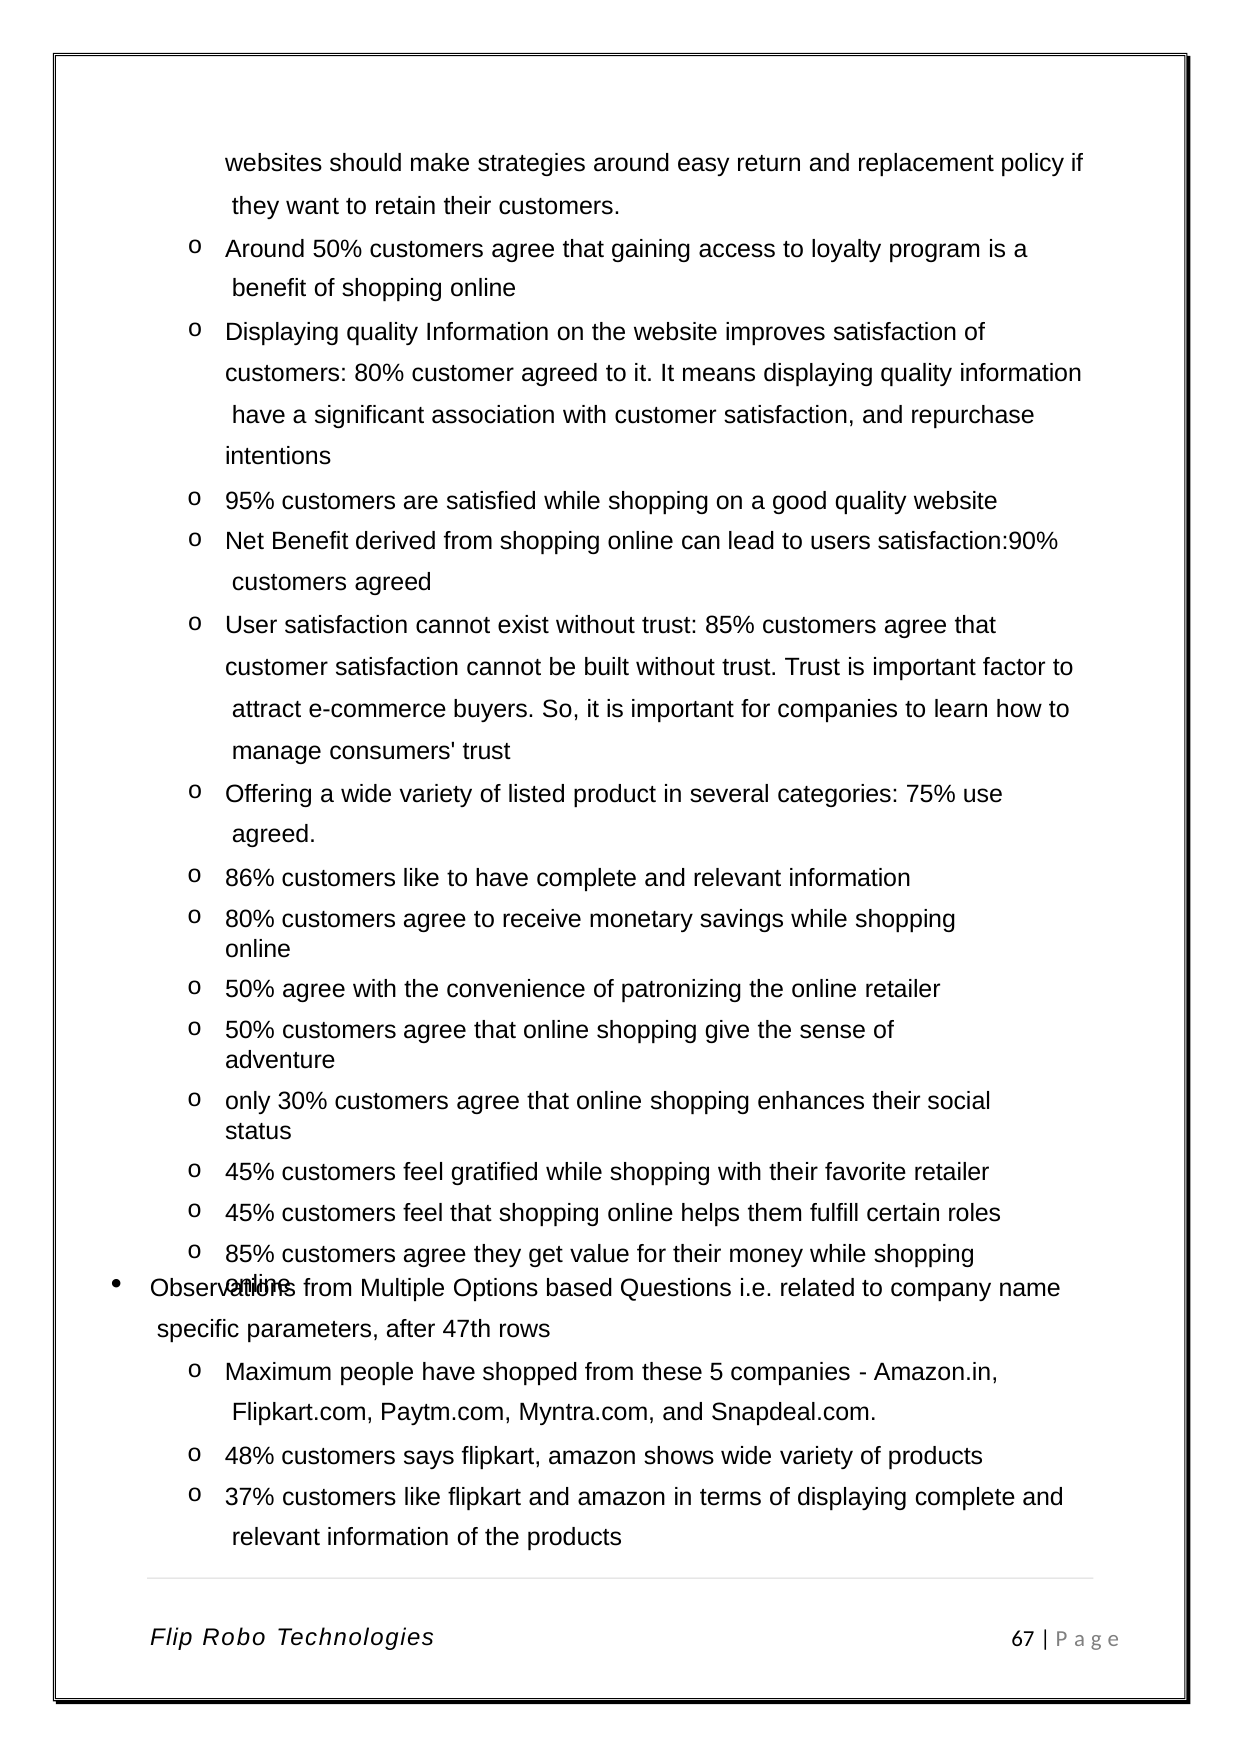

websites should make strategies around easy return and replacement policy if  they want to retain their customers.
Around 50% customers agree that gaining access to loyalty program is a  benefit of shopping online
Displaying quality Information on the website improves satisfaction of  customers: 80% customer agreed to it. It means displaying quality information  have a significant association with customer satisfaction, and repurchase  intentions
95% customers are satisfied while shopping on a good quality website
Net Benefit derived from shopping online can lead to users satisfaction:90%  customers agreed
User satisfaction cannot exist without trust: 85% customers agree that  customer satisfaction cannot be built without trust. Trust is important factor to  attract e-commerce buyers. So, it is important for companies to learn how to  manage consumers' trust
Offering a wide variety of listed product in several categories: 75% use  agreed.
86% customers like to have complete and relevant information
80% customers agree to receive monetary savings while shopping online
50% agree with the convenience of patronizing the online retailer
50% customers agree that online shopping give the sense of adventure
only 30% customers agree that online shopping enhances their social status
45% customers feel gratified while shopping with their favorite retailer
45% customers feel that shopping online helps them fulfill certain roles
85% customers agree they get value for their money while shopping online
Observations from Multiple Options based Questions i.e. related to company name  specific parameters, after 47th rows
Maximum people have shopped from these 5 companies - Amazon.in,  Flipkart.com, Paytm.com, Myntra.com, and Snapdeal.com.
48% customers says flipkart, amazon shows wide variety of products
37% customers like flipkart and amazon in terms of displaying complete and  relevant information of the products

Flip Robo Technologies
67 | P a g e